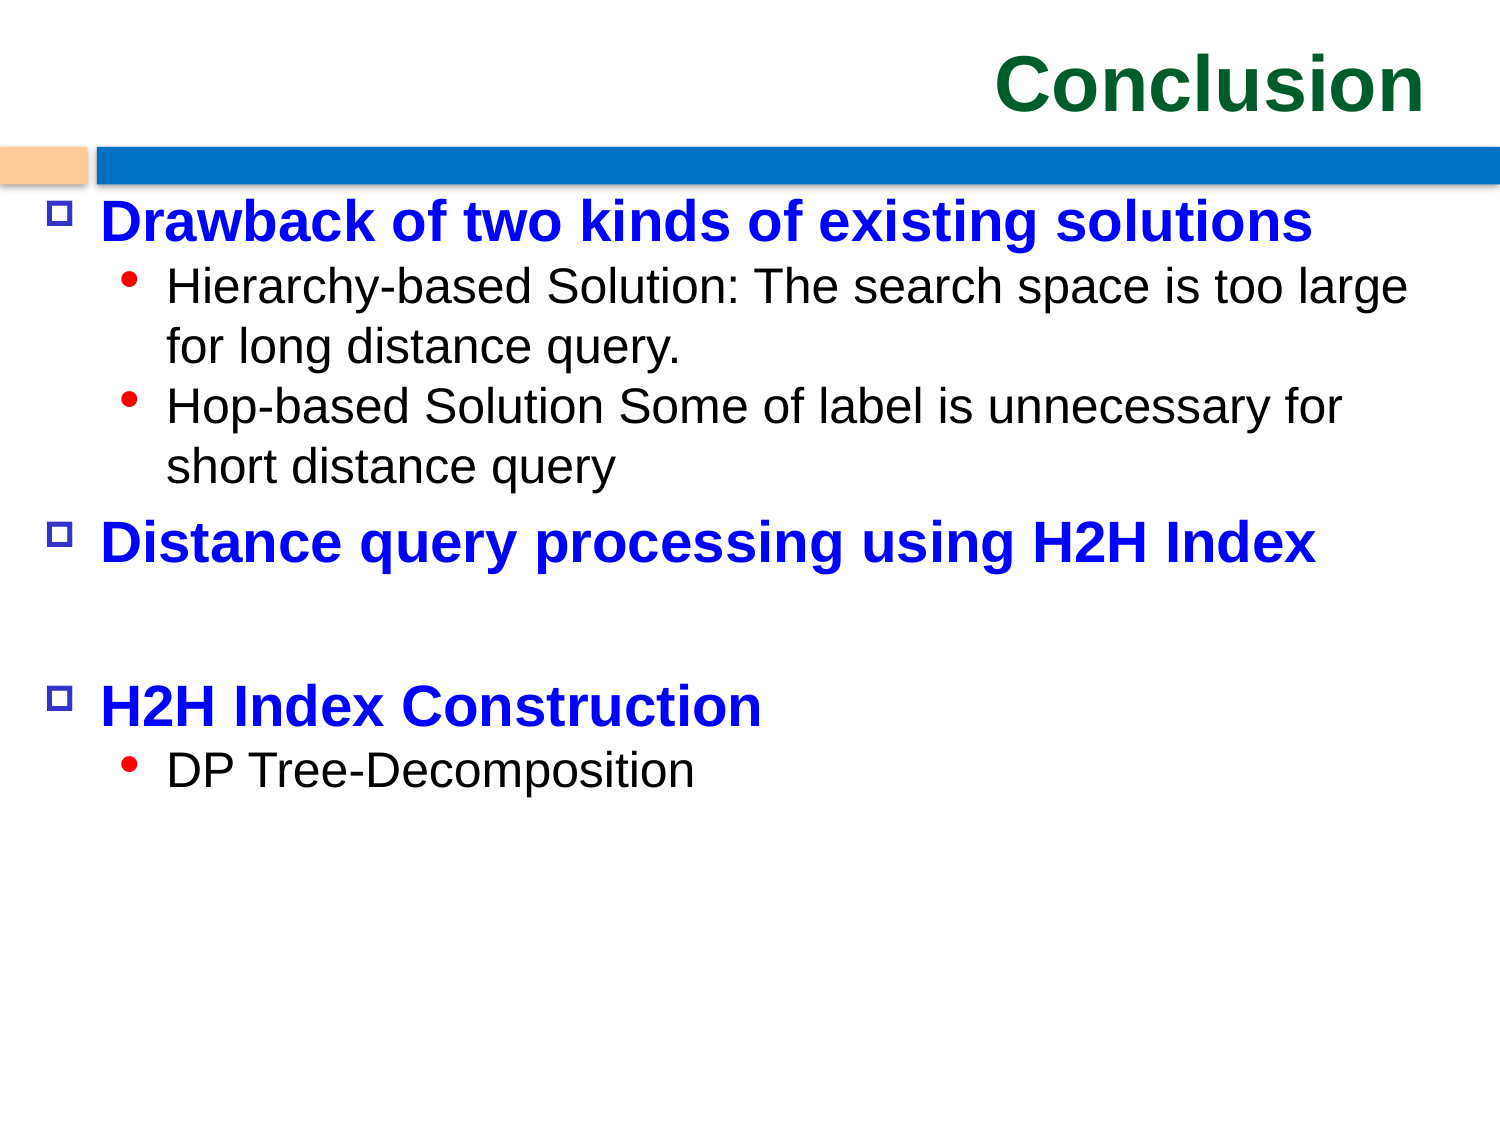

# Conclusion
Drawback of two kinds of existing solutions
Hierarchy-based Solution: The search space is too large for long distance query.
Hop-based Solution Some of label is unnecessary for  short distance query
Distance query processing using H2H Index

H2H Index Construction
DP Tree-Decomposition